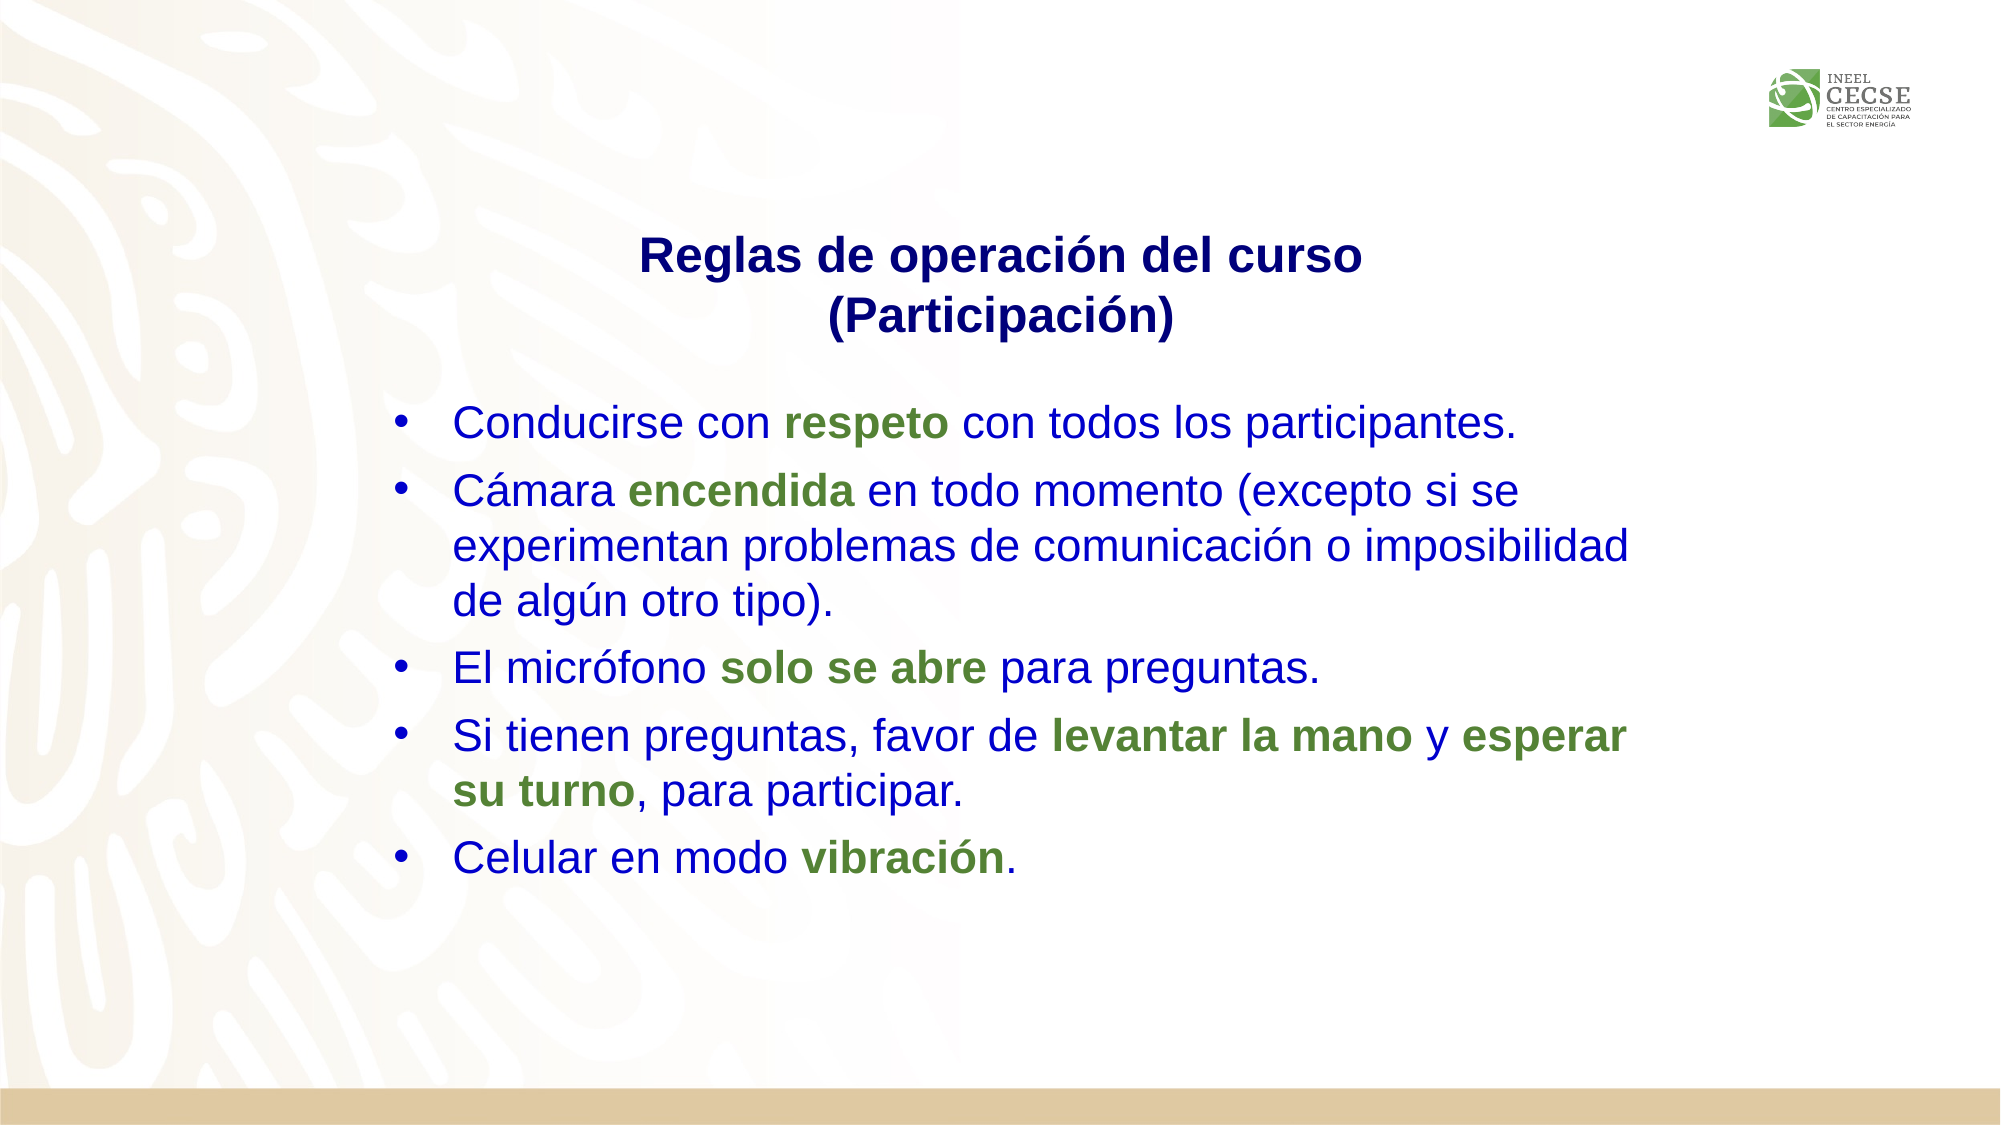

Reglas de operación del curso
(Participación)
Conducirse con respeto con todos los participantes.
Cámara encendida en todo momento (excepto si se experimentan problemas de comunicación o imposibilidad de algún otro tipo).
El micrófono solo se abre para preguntas.
Si tienen preguntas, favor de levantar la mano y esperar su turno, para participar.
Celular en modo vibración.